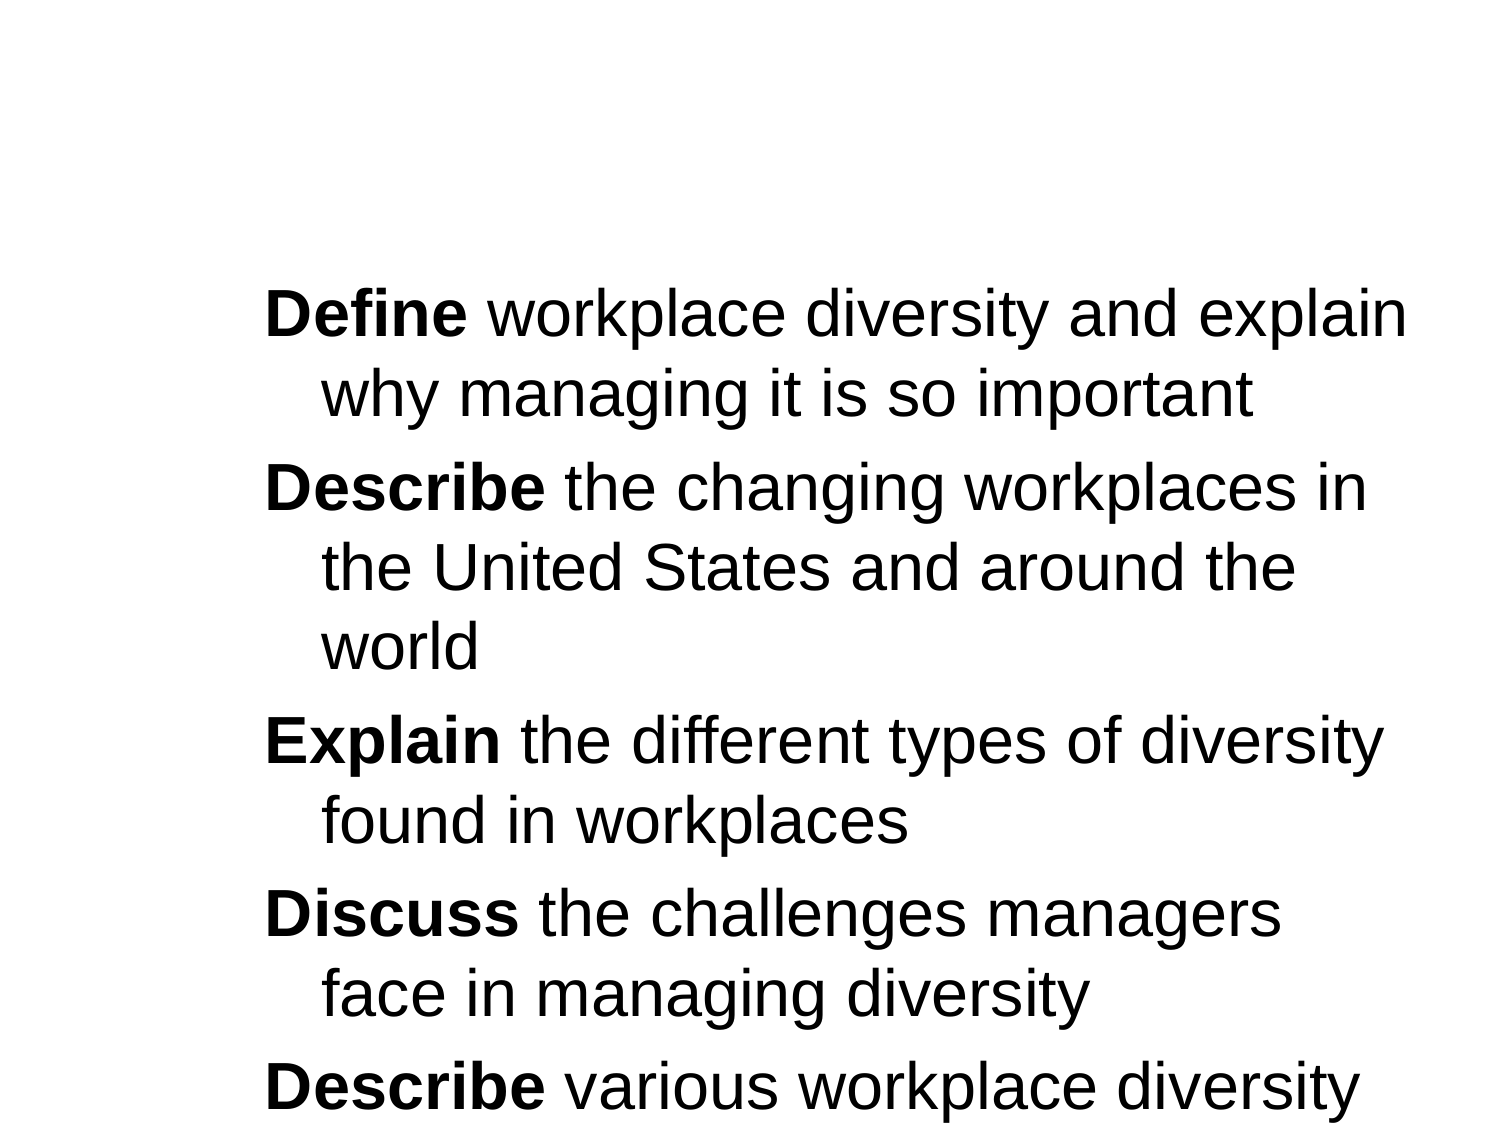

Define workplace diversity and explain why managing it is so important
Describe the changing workplaces in the United States and around the world
Explain the different types of diversity found in workplaces
Discuss the challenges managers face in managing diversity
Describe various workplace diversity management initiatives